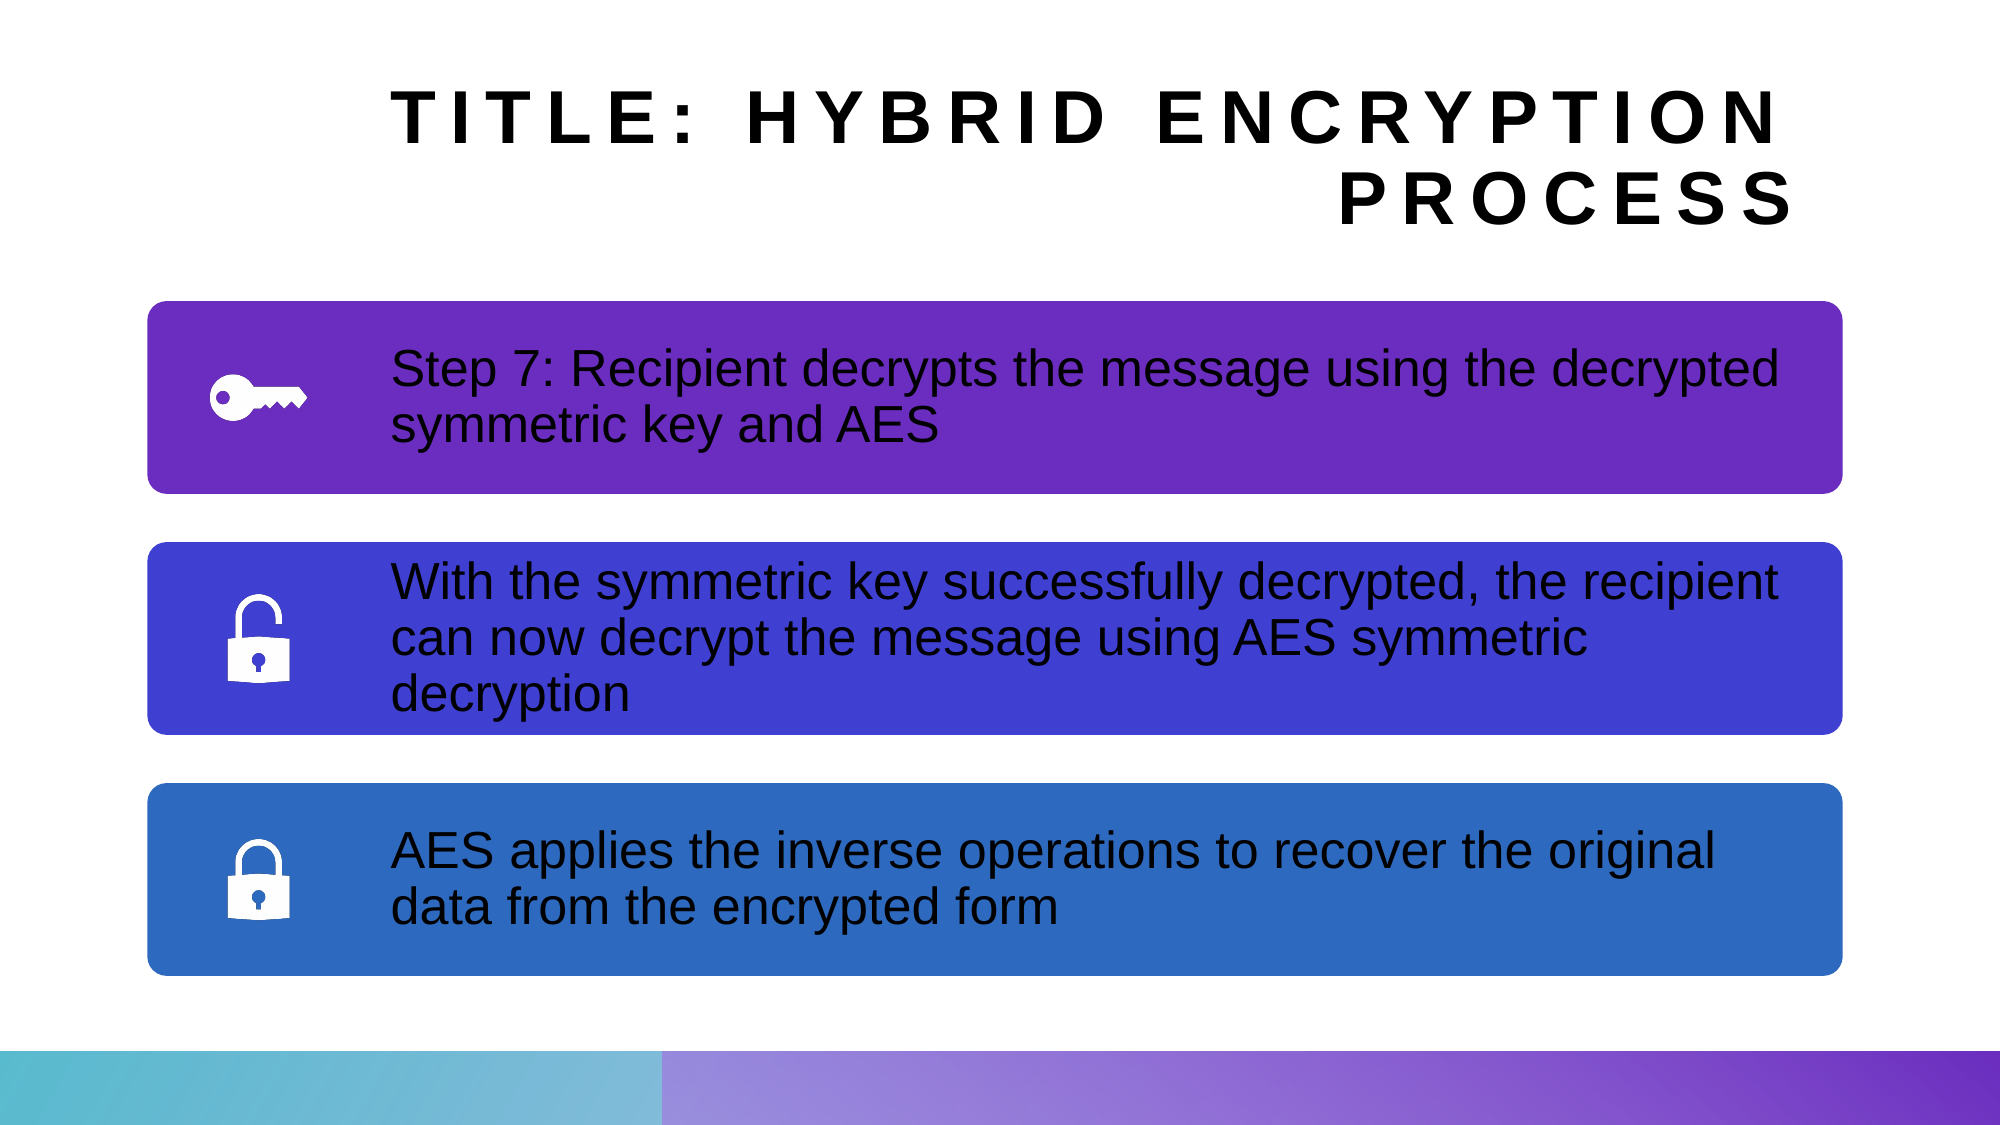

# Title: Hybrid Encryption Process
Step 7: Recipient decrypts the message using the decrypted symmetric key and AES
With the symmetric key successfully decrypted, the recipient can now decrypt the message using AES symmetric decryption
AES applies the inverse operations to recover the original data from the encrypted form